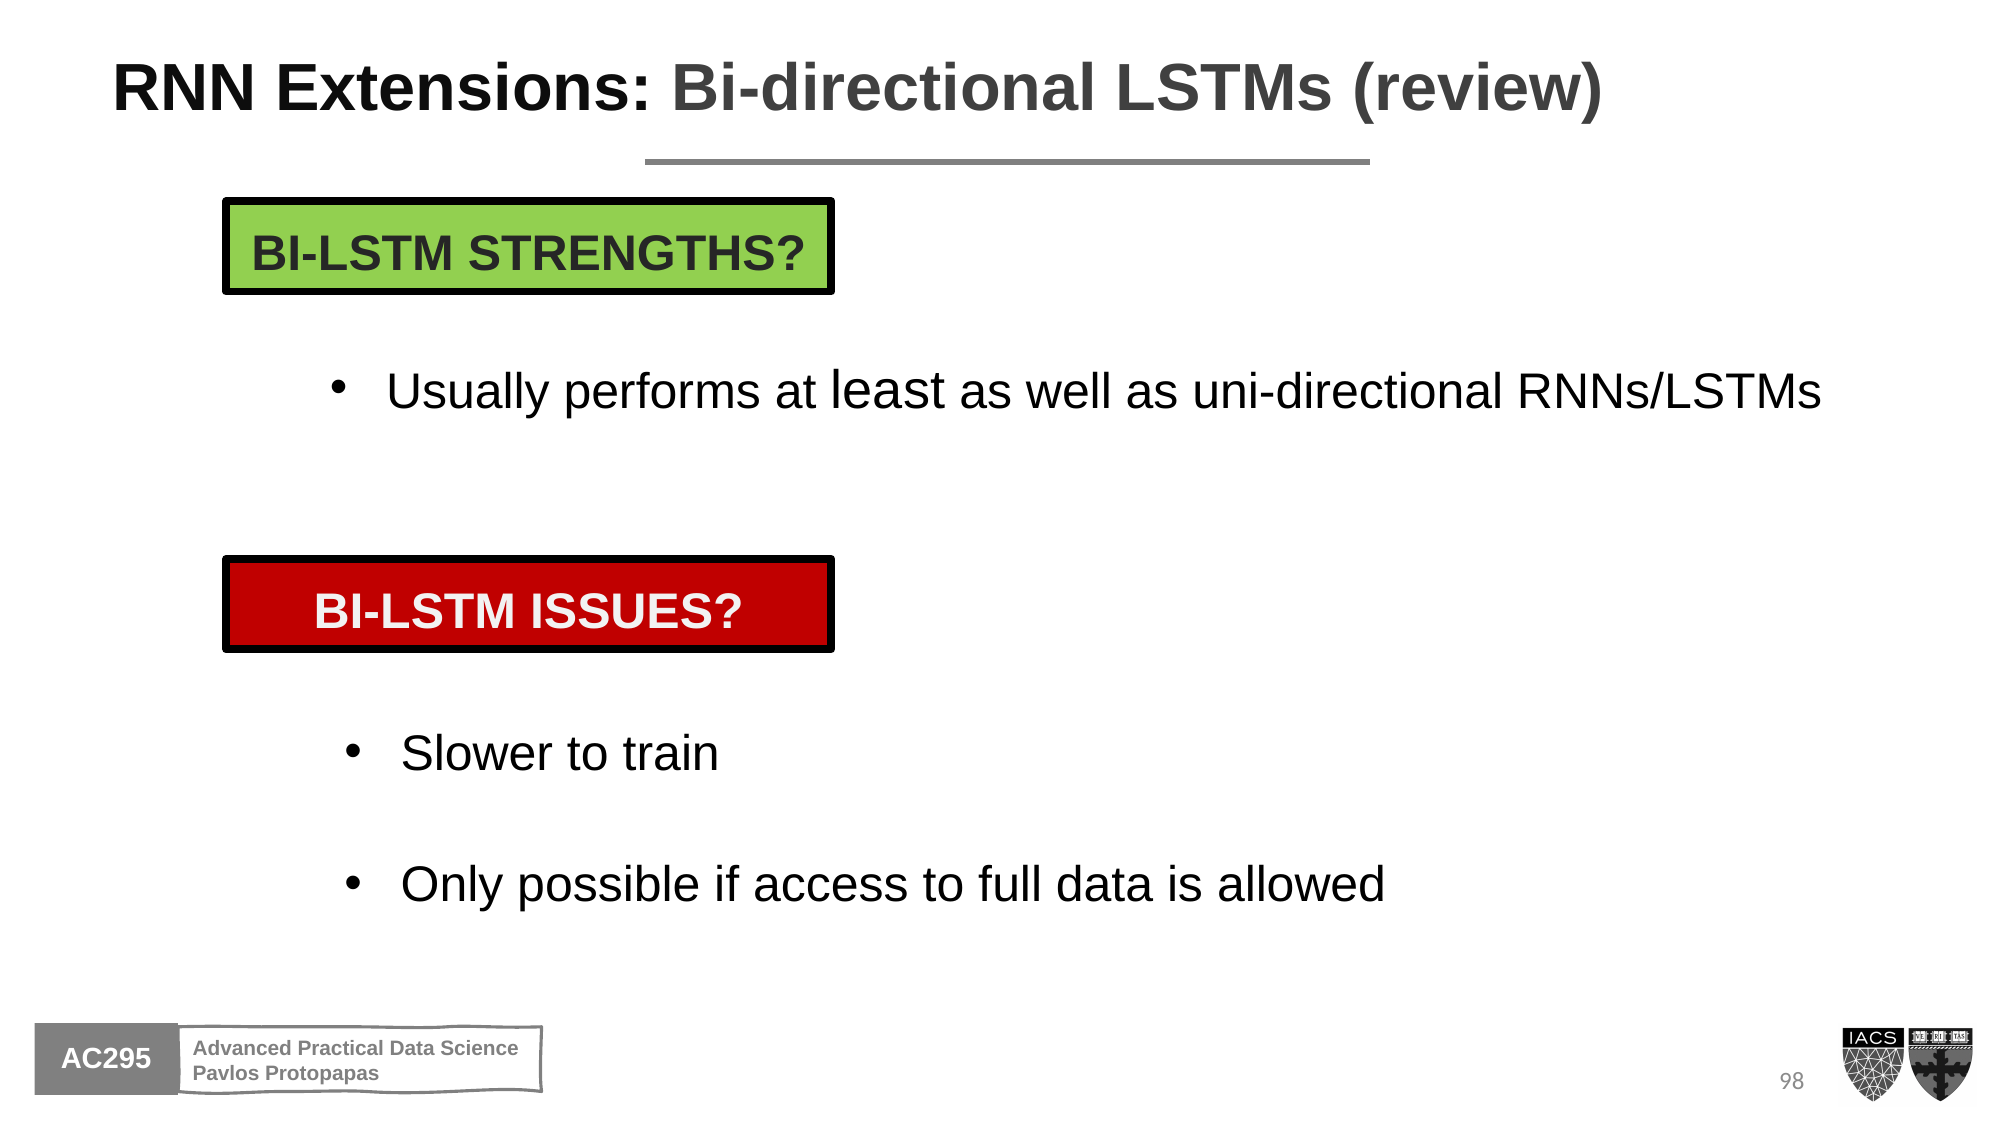

# RNN Extensions: Bi-directional LSTMs (review)
BI-LSTM STRENGTHS?
Usually performs at least as well as uni-directional RNNs/LSTMs
BI-LSTM ISSUES?
Slower to train
Only possible if access to full data is allowed